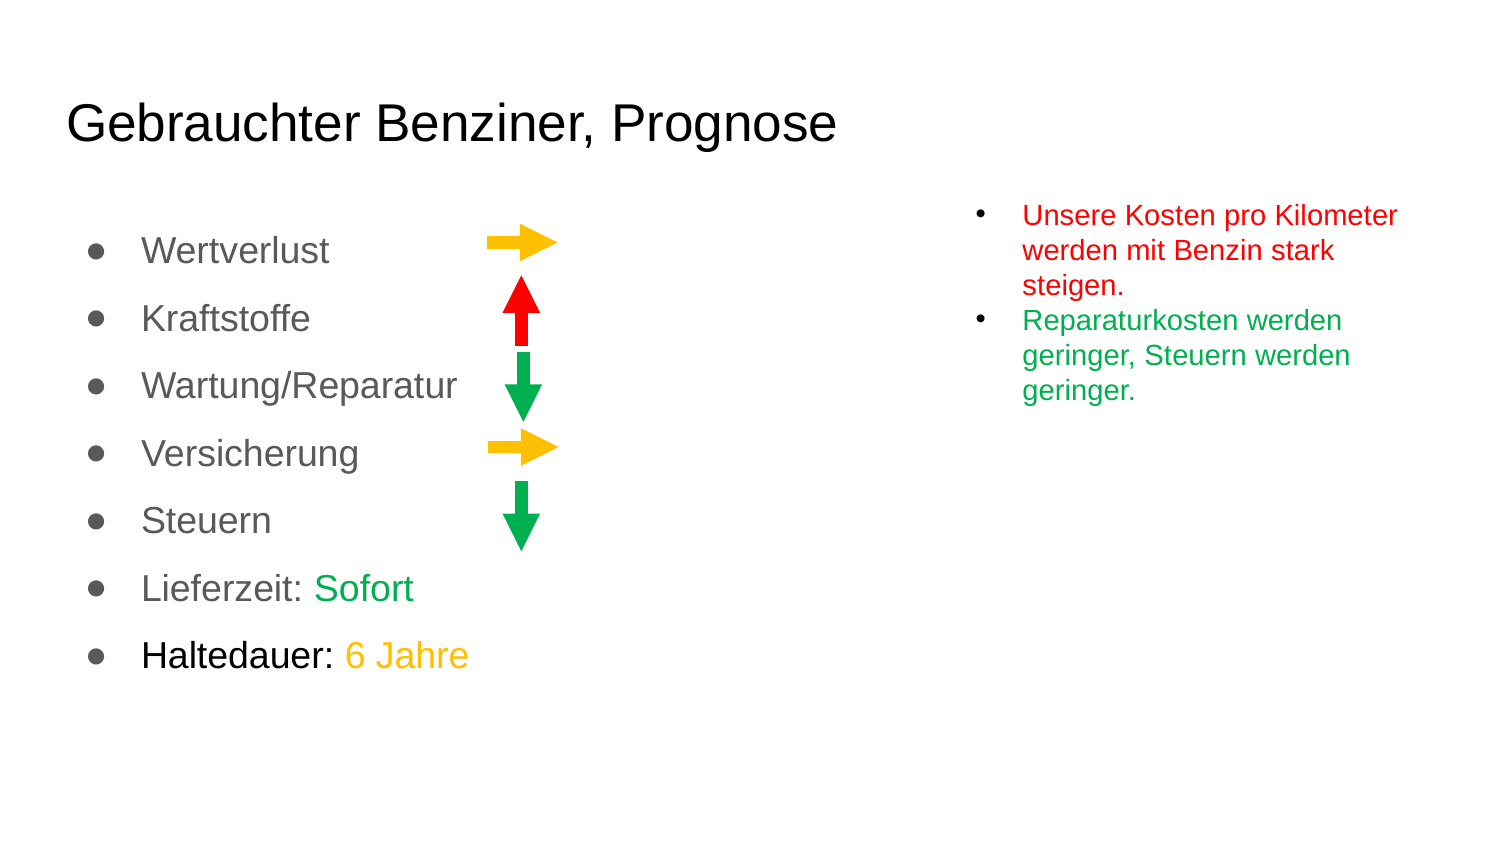

# Gebrauchter Benziner, Prognose
Wertverlust
Kraftstoffe
Wartung/Reparatur
Versicherung
Steuern
Lieferzeit: Sofort
Haltedauer: 6 Jahre

Unsere Kosten pro Kilometer werden mit Benzin stark steigen.
Reparaturkosten werden geringer, Steuern werden geringer.